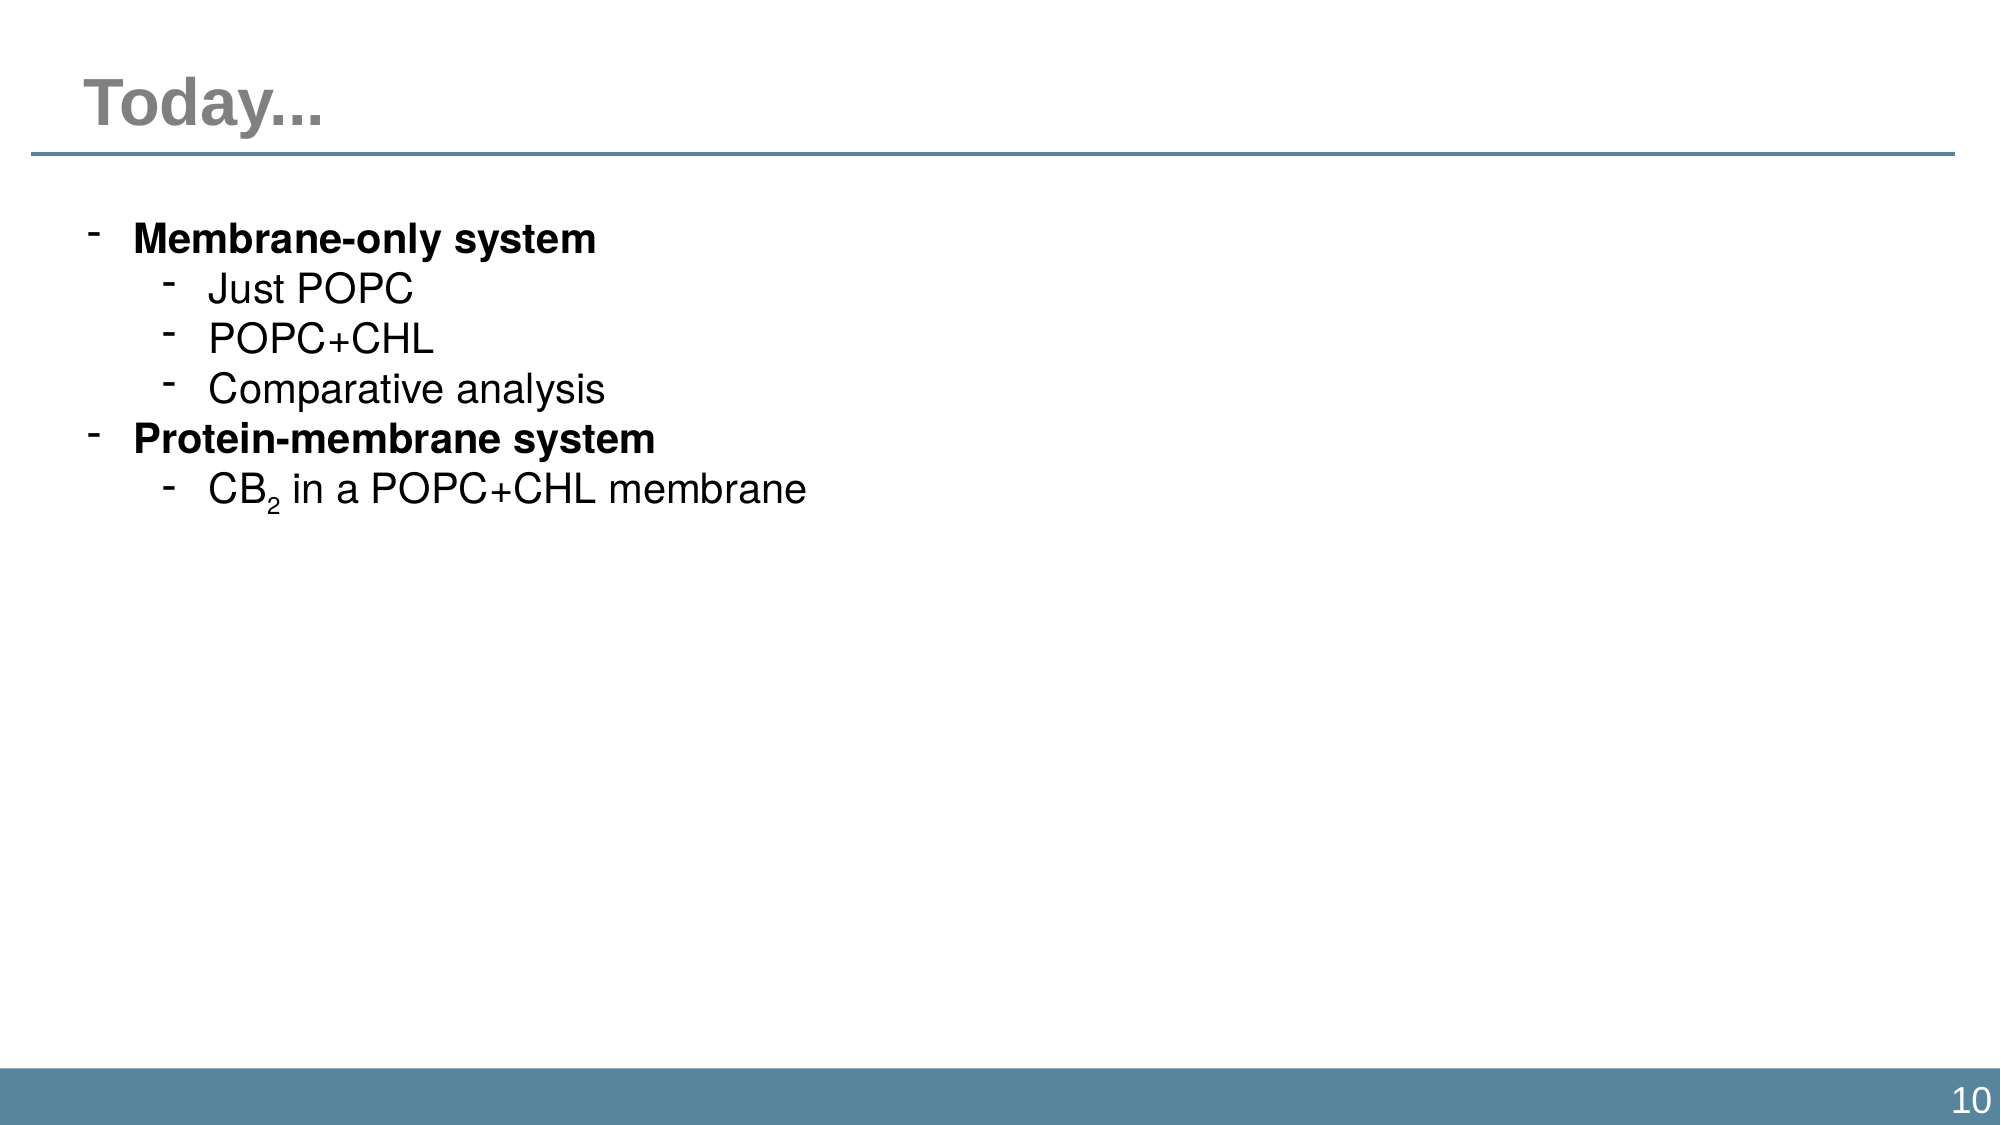

Today...
Membrane-only system
Just POPC
POPC+CHL
Comparative analysis
Protein-membrane system
CB2 in a POPC+CHL membrane
10